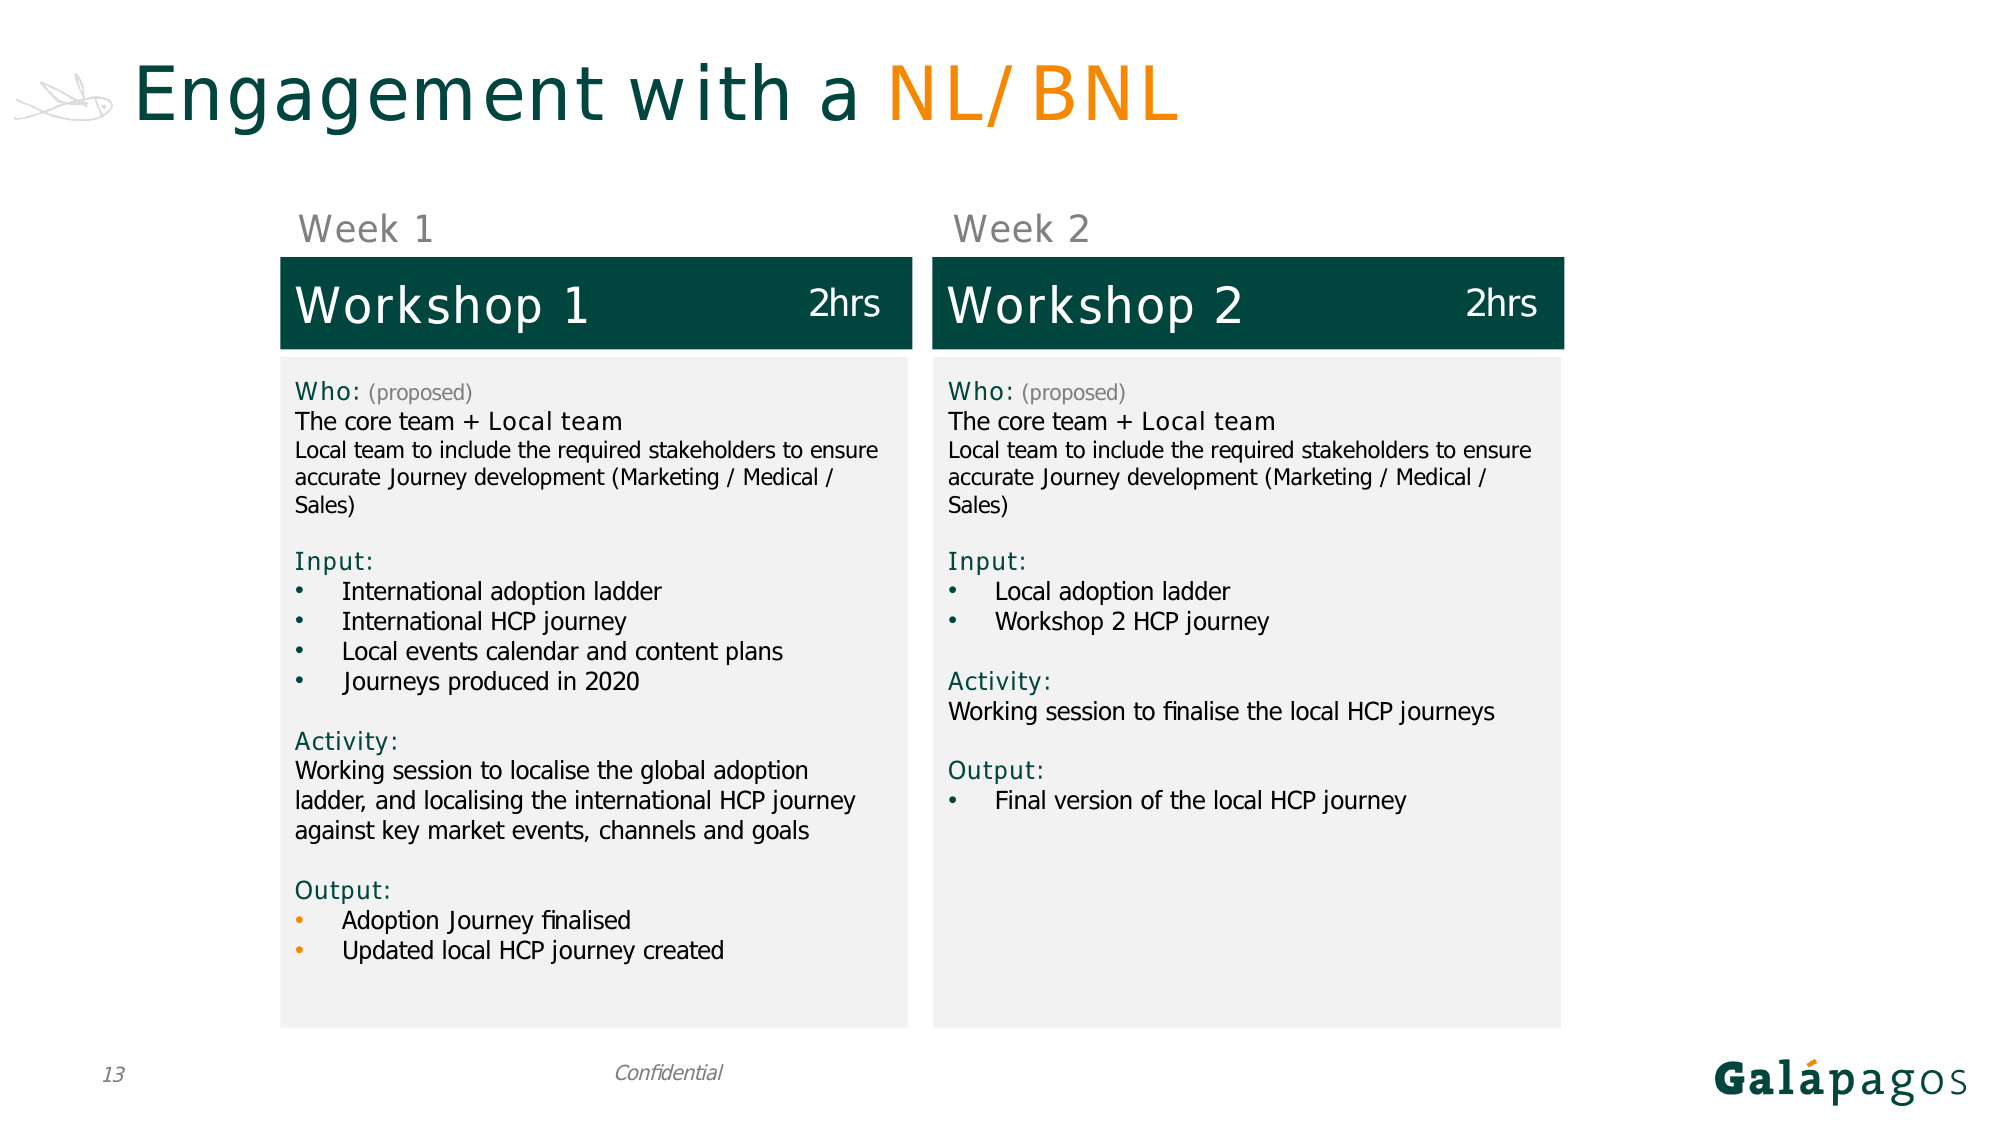

# Engagement with a NL/BNL
Week 1
Week 2
Workshop 1
Workshop 2
2hrs
2hrs

Who: (proposed)
The core team + Local team
Local team to include the required stakeholders to ensure accurate Journey development (Marketing / Medical / Sales)

Input:
International adoption ladder
International HCP journey
Local events calendar and content plans
Journeys produced in 2020

Activity:
Working session to localise the global adoption ladder, and localising the international HCP journey against key market events, channels and goals

Output:
Adoption Journey finalised
Updated local HCP journey created

Who: (proposed)
The core team + Local team
Local team to include the required stakeholders to ensure accurate Journey development (Marketing / Medical / Sales)

Input:
Local adoption ladder
Workshop 2 HCP journey

Activity:
Working session to finalise the local HCP journeys

Output:
Final version of the local HCP journey